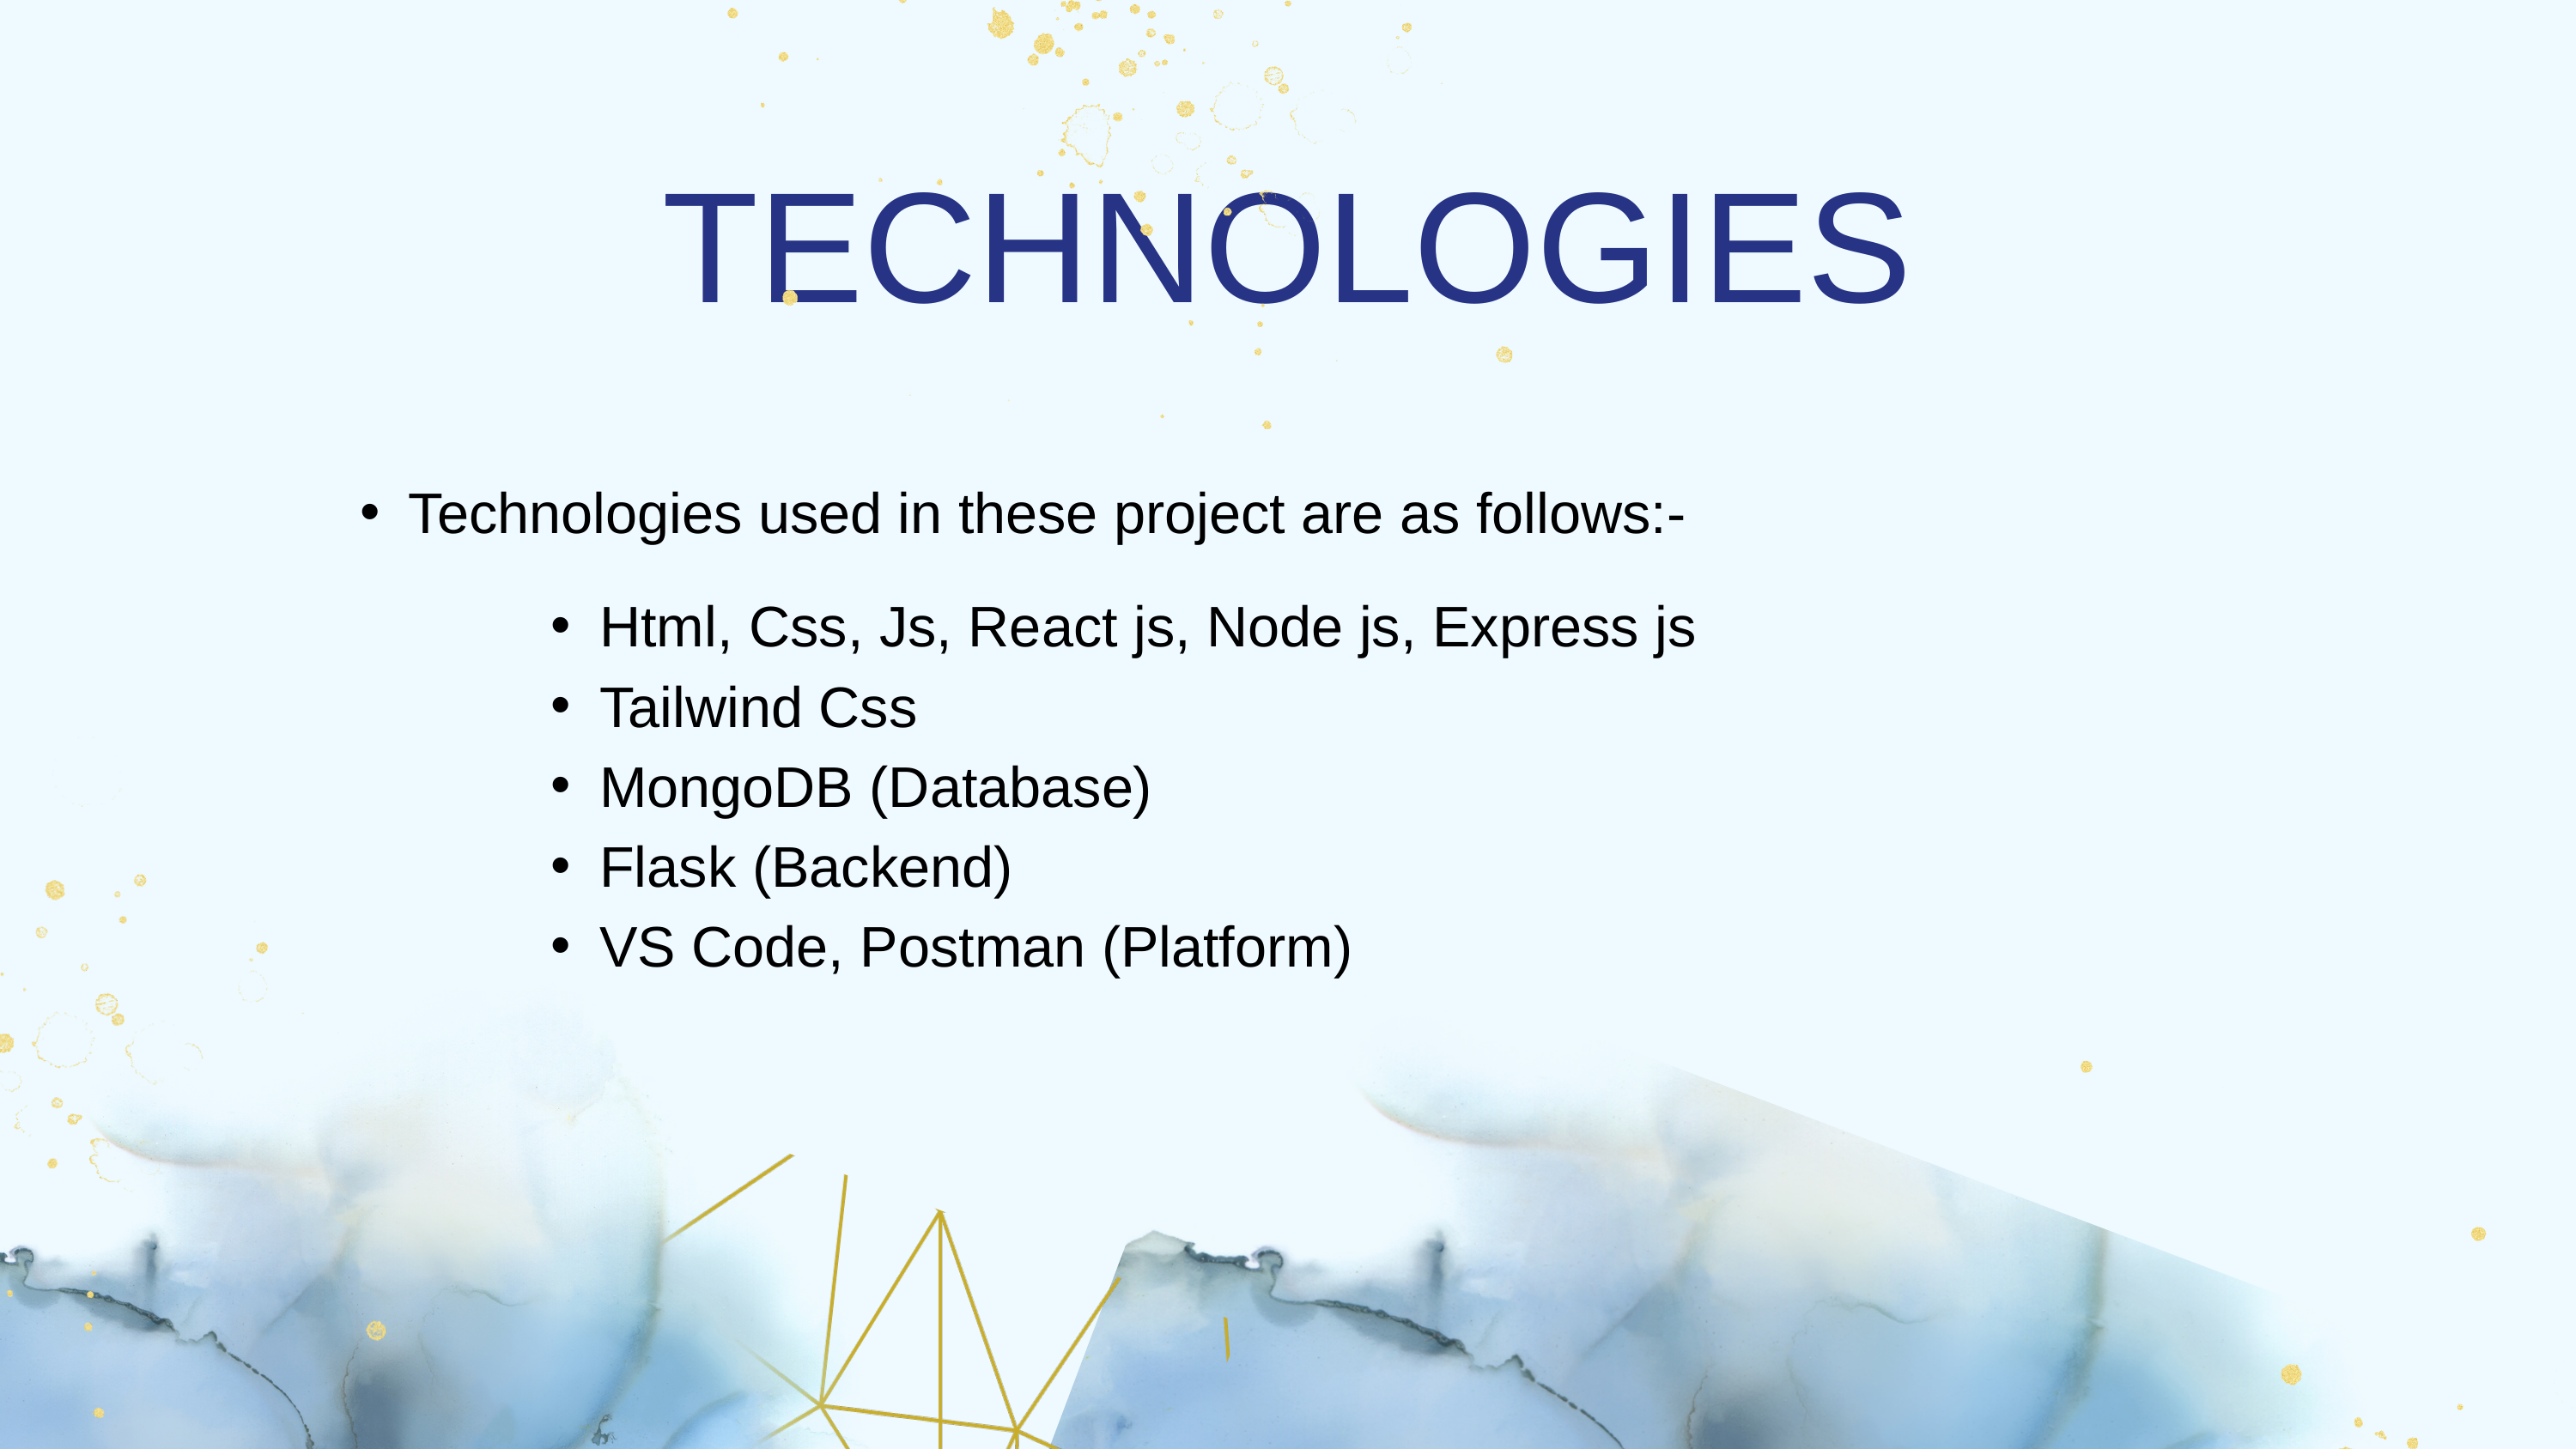

TECHNOLOGIES

Technologies used in these project are as follows:-
Html, Css, Js, React js, Node js, Express js
Tailwind Css
MongoDB (Database)
Flask (Backend)
VS Code, Postman (Platform)